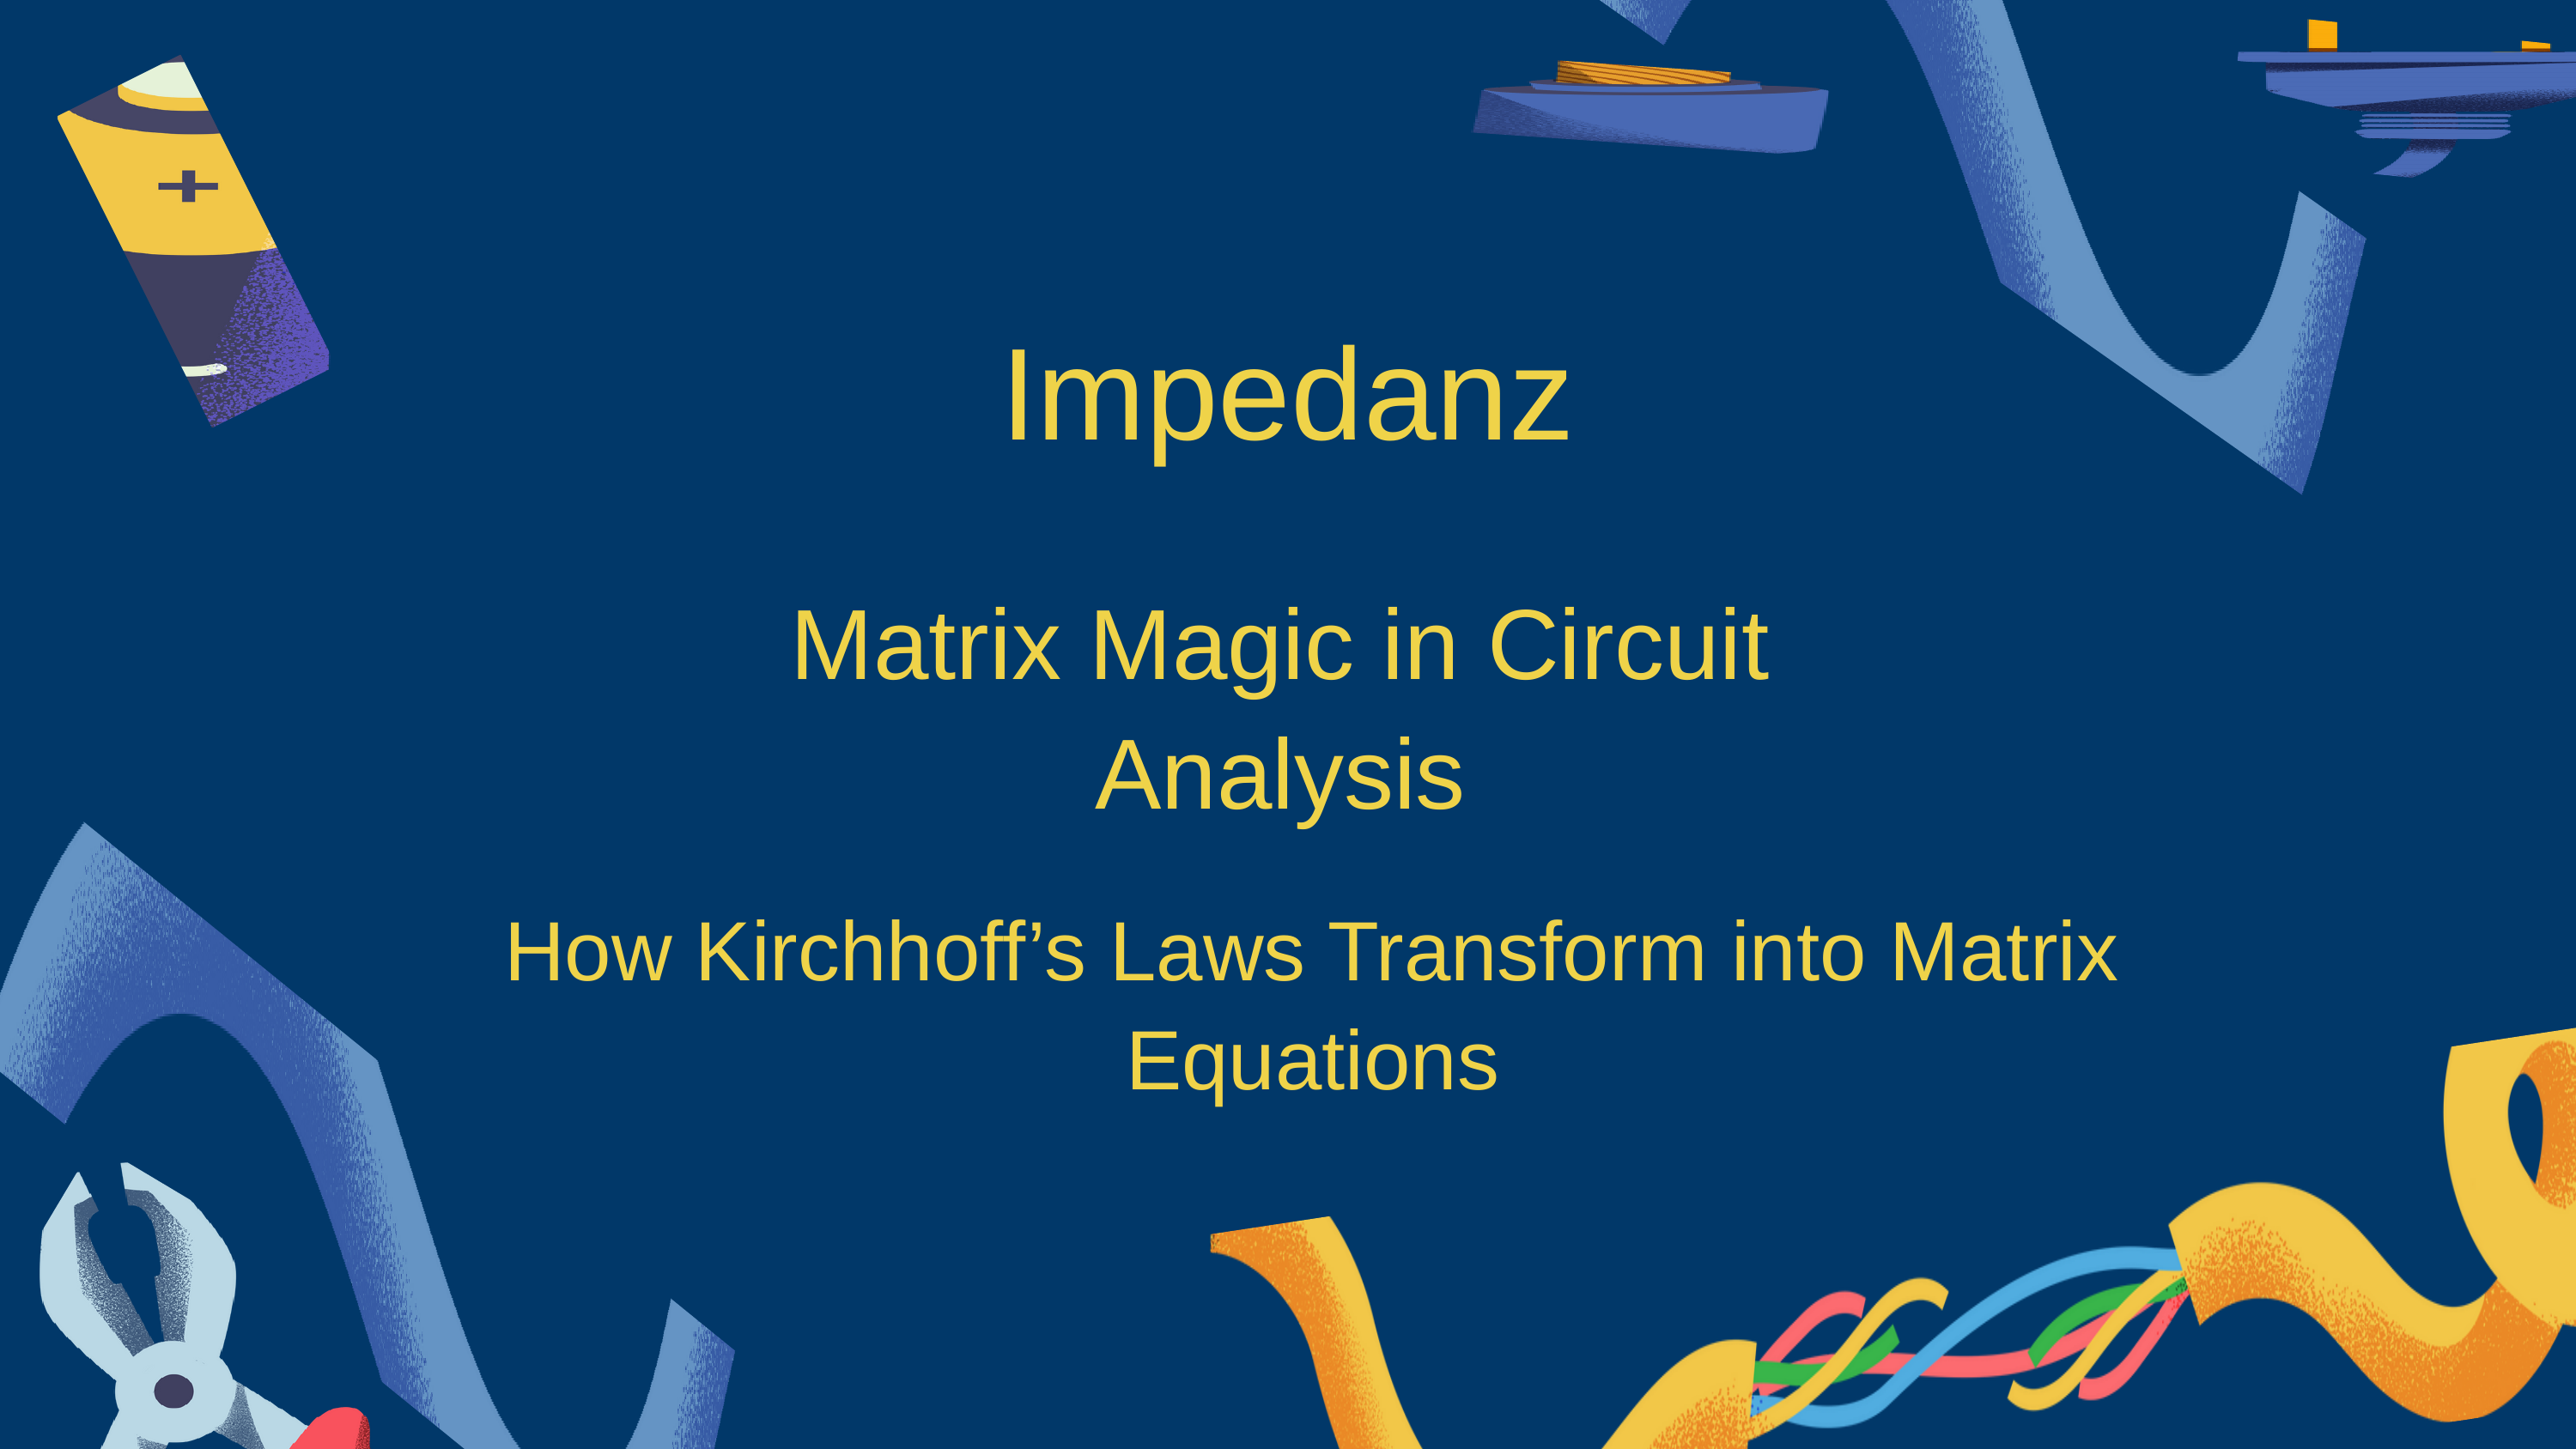

Impedanz

Matrix Magic in Circuit Analysis
How Kirchhoff’s Laws Transform into Matrix Equations